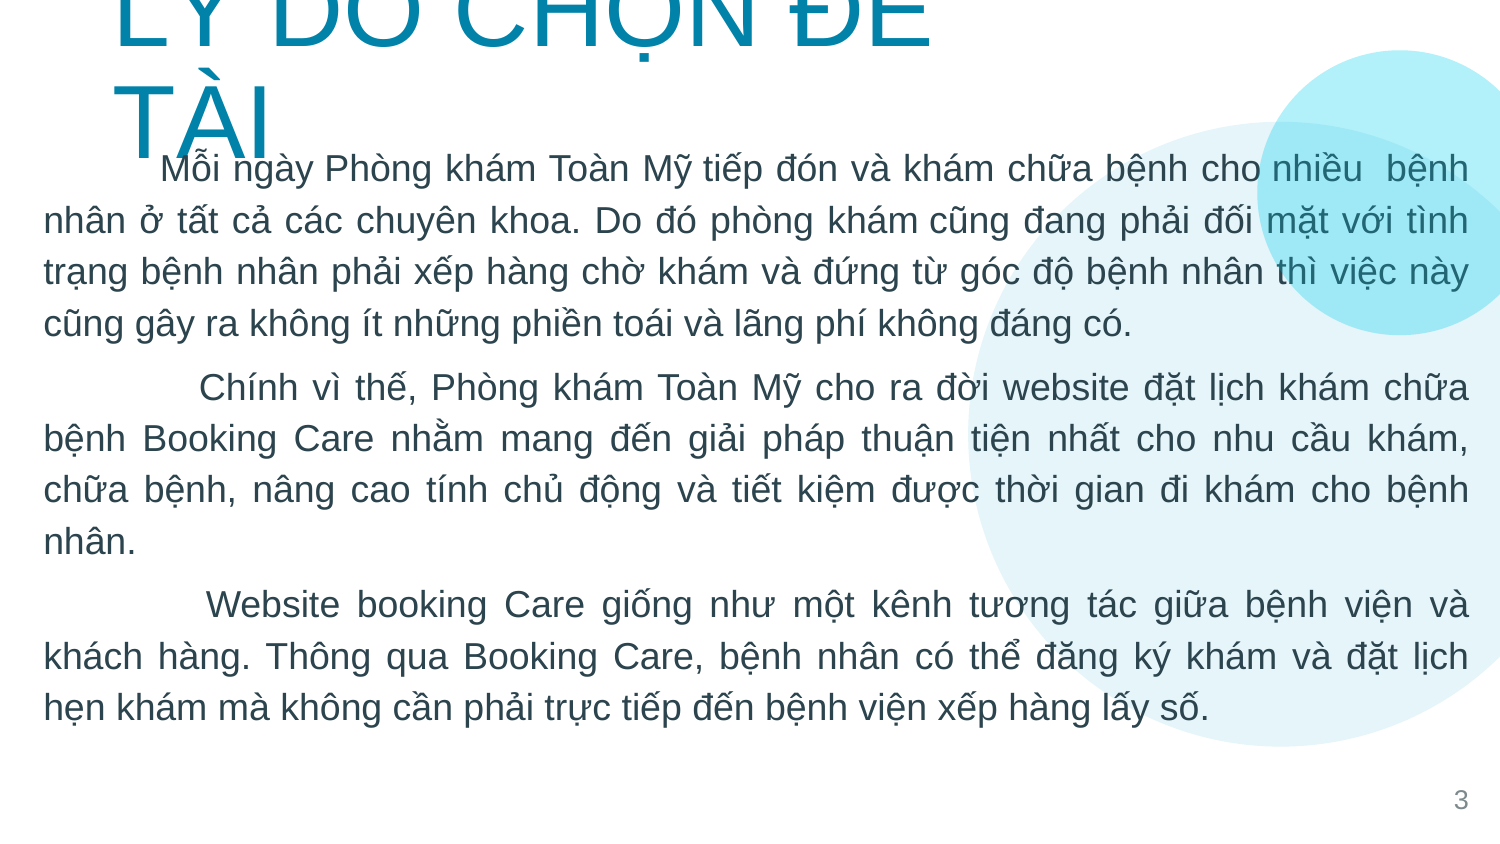

LÝ DO CHỌN ĐỀ TÀI

          Mỗi ngày Phòng khám Toàn Mỹ tiếp đón và khám chữa bệnh cho nhiều  bệnh nhân ở tất cả các chuyên khoa. Do đó phòng khám cũng đang phải đối mặt với tình trạng bệnh nhân phải xếp hàng chờ khám và đứng từ góc độ bệnh nhân thì việc này cũng gây ra không ít những phiền toái và lãng phí không đáng có.
             Chính vì thế, Phòng khám Toàn Mỹ cho ra đời website đặt lịch khám chữa bệnh Booking Care nhằm mang đến giải pháp thuận tiện nhất cho nhu cầu khám, chữa bệnh, nâng cao tính chủ động và tiết kiệm được thời gian đi khám cho bệnh nhân.
            Website booking Care giống như một kênh tương tác giữa bệnh viện và khách hàng. Thông qua Booking Care, bệnh nhân có thể đăng ký khám và đặt lịch hẹn khám mà không cần phải trực tiếp đến bệnh viện xếp hàng lấy số.

3